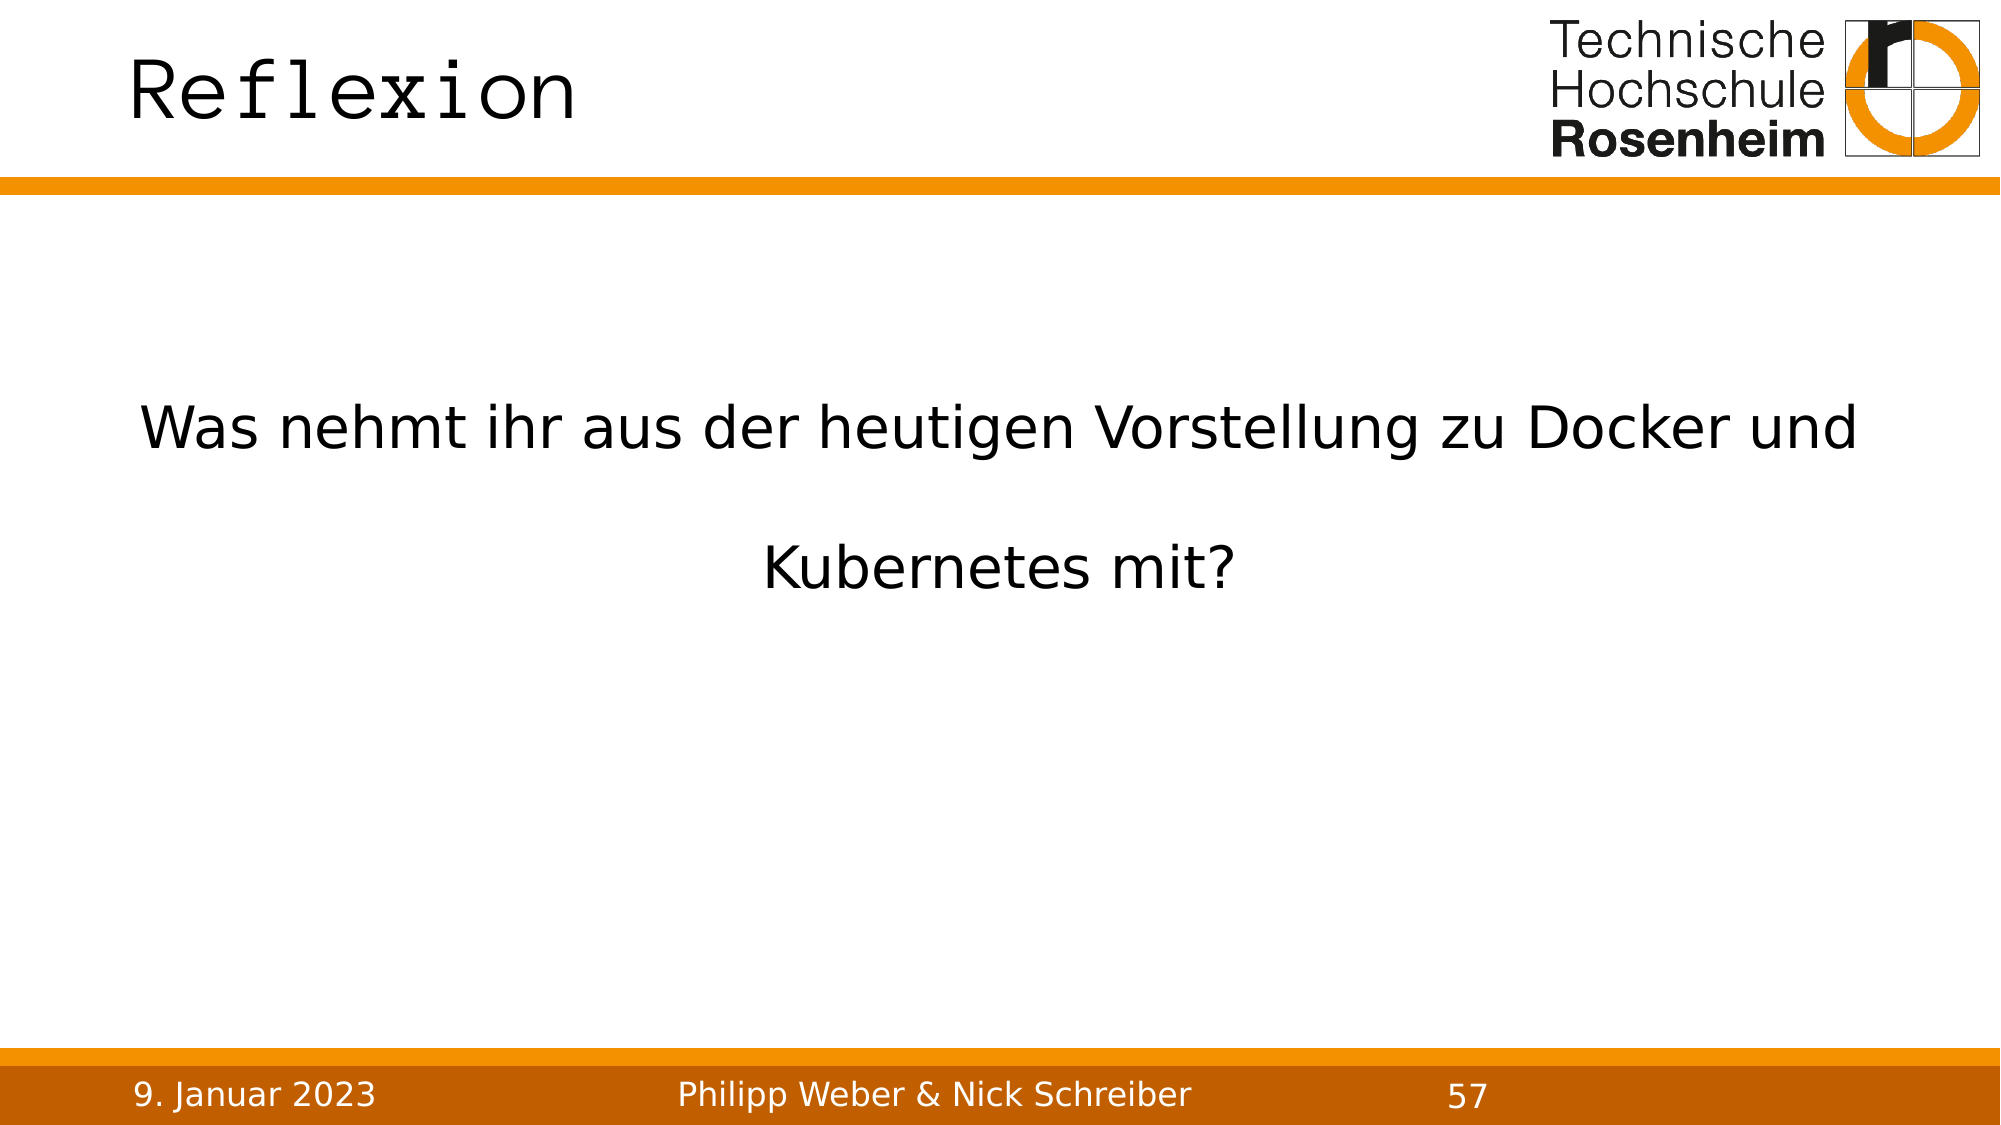

# Reflexion
Was nehmt ihr aus der heutigen Vorstellung zu Docker und Kubernetes mit?

9. Januar 2023
Philipp Weber & Nick Schreiber
57